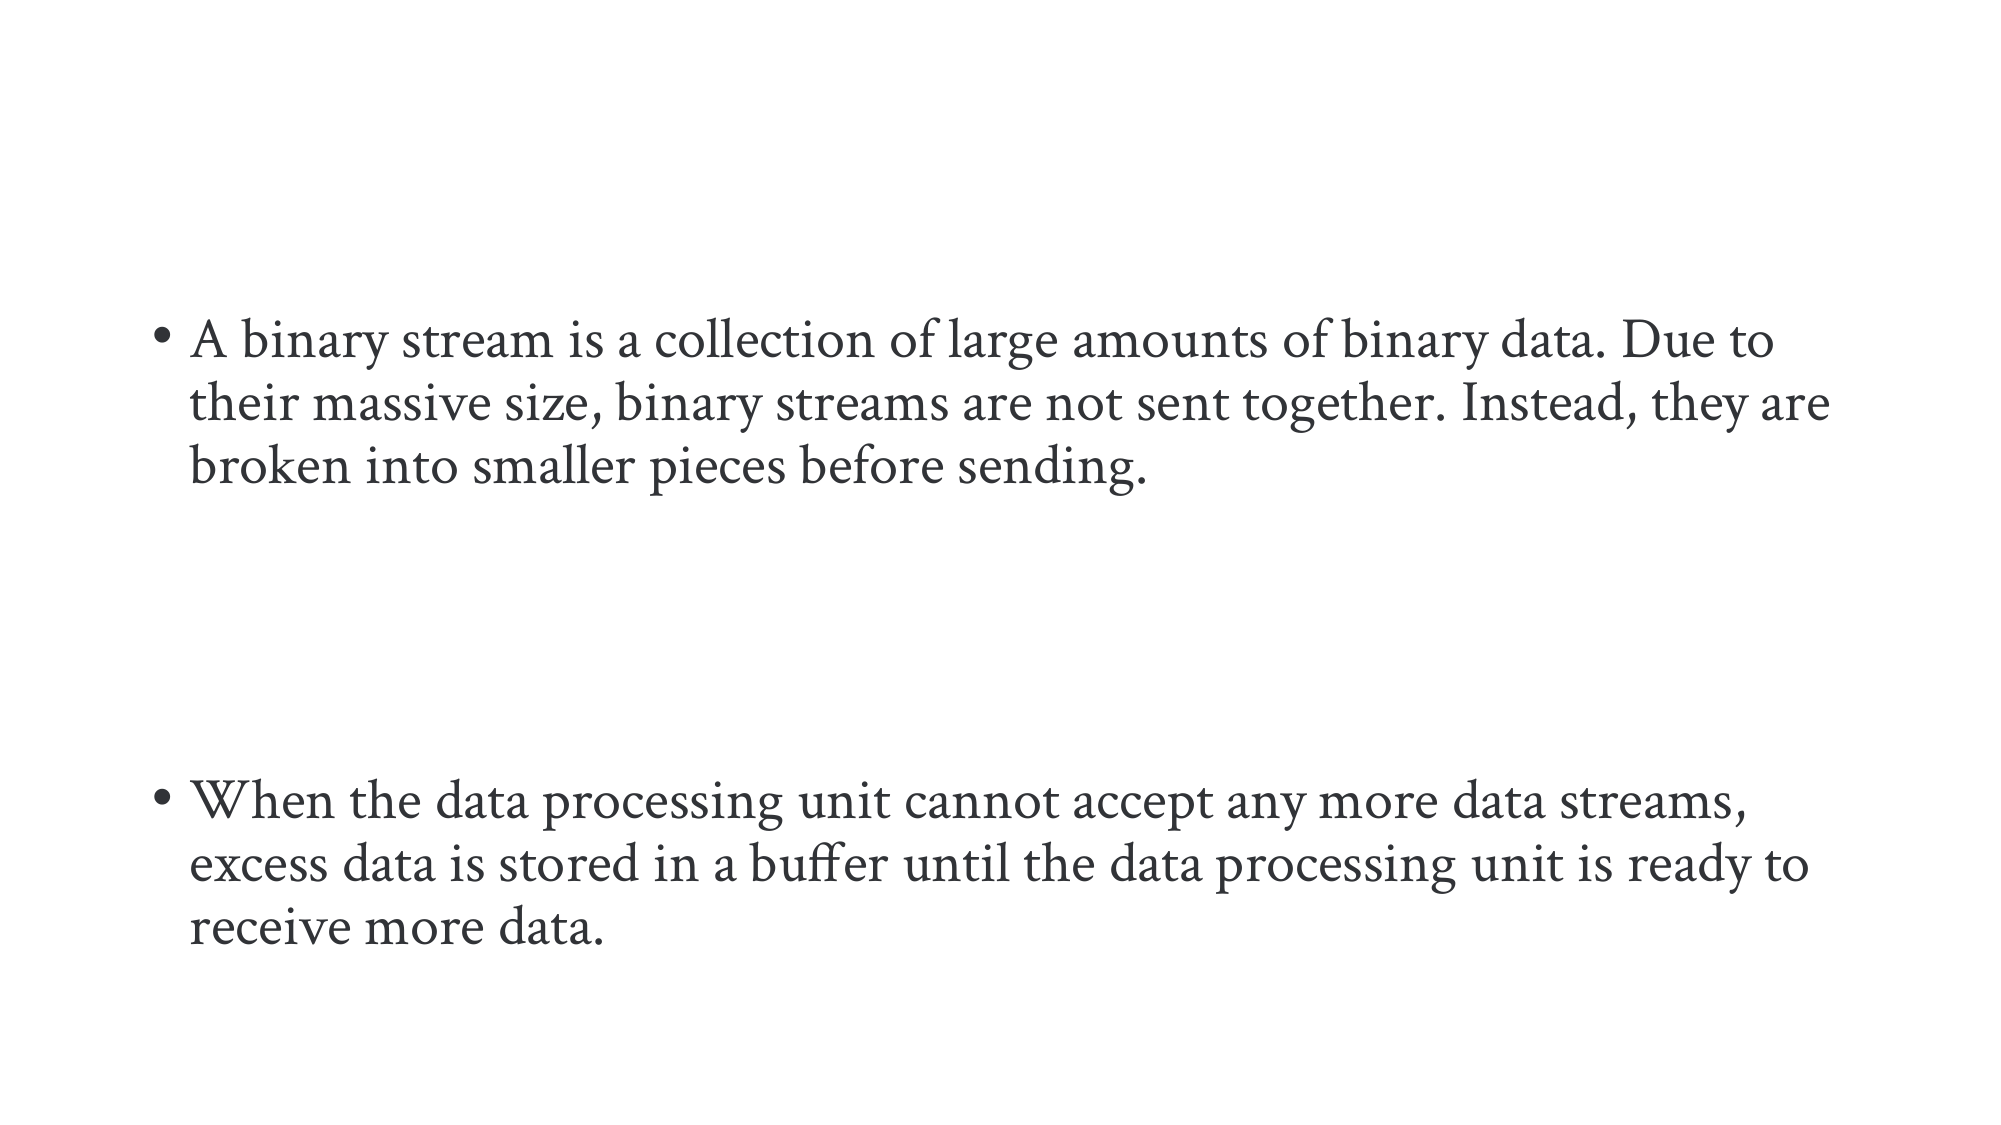

#
A binary stream is a collection of large amounts of binary data. Due to their massive size, binary streams are not sent together. Instead, they are broken into smaller pieces before sending.

When the data processing unit cannot accept any more data streams, excess data is stored in a buffer until the data processing unit is ready to receive more data.